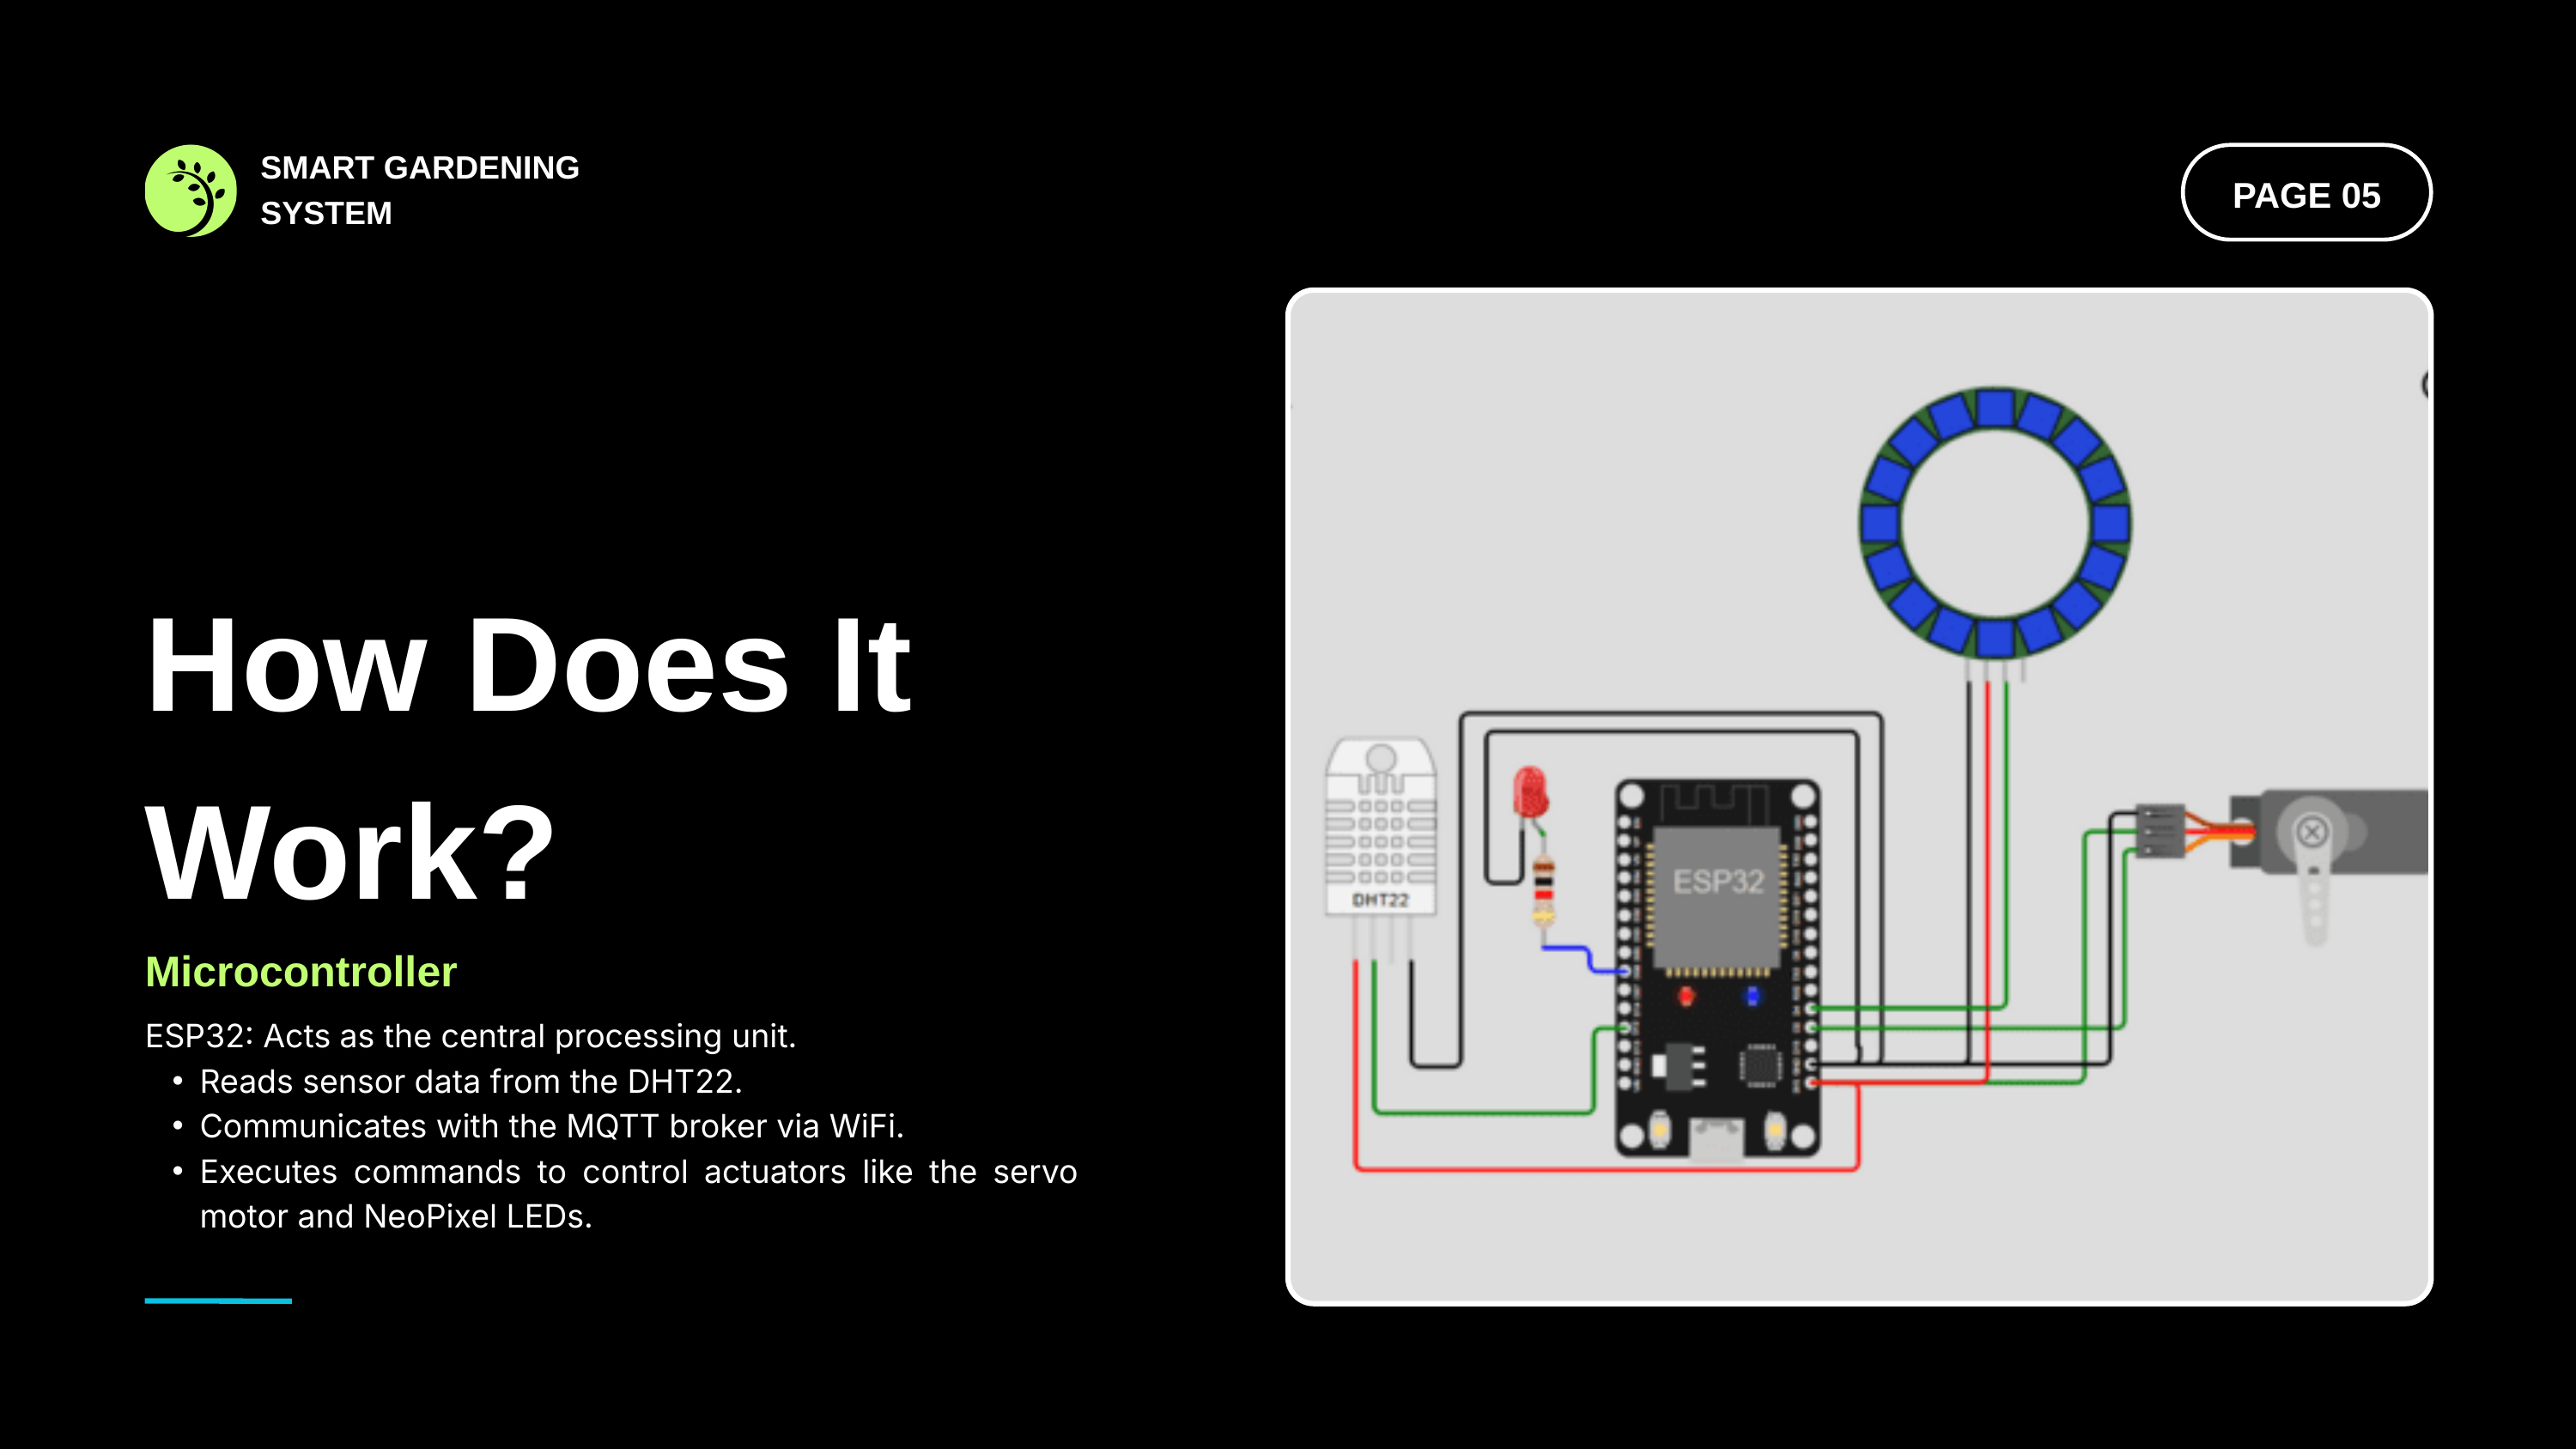

SMART GARDENING SYSTEM

PAGE 05

How Does It Work?
Microcontroller
ESP32: Acts as the central processing unit.
Reads sensor data from the DHT22.
Communicates with the MQTT broker via WiFi.
Executes commands to control actuators like the servo motor and NeoPixel LEDs.